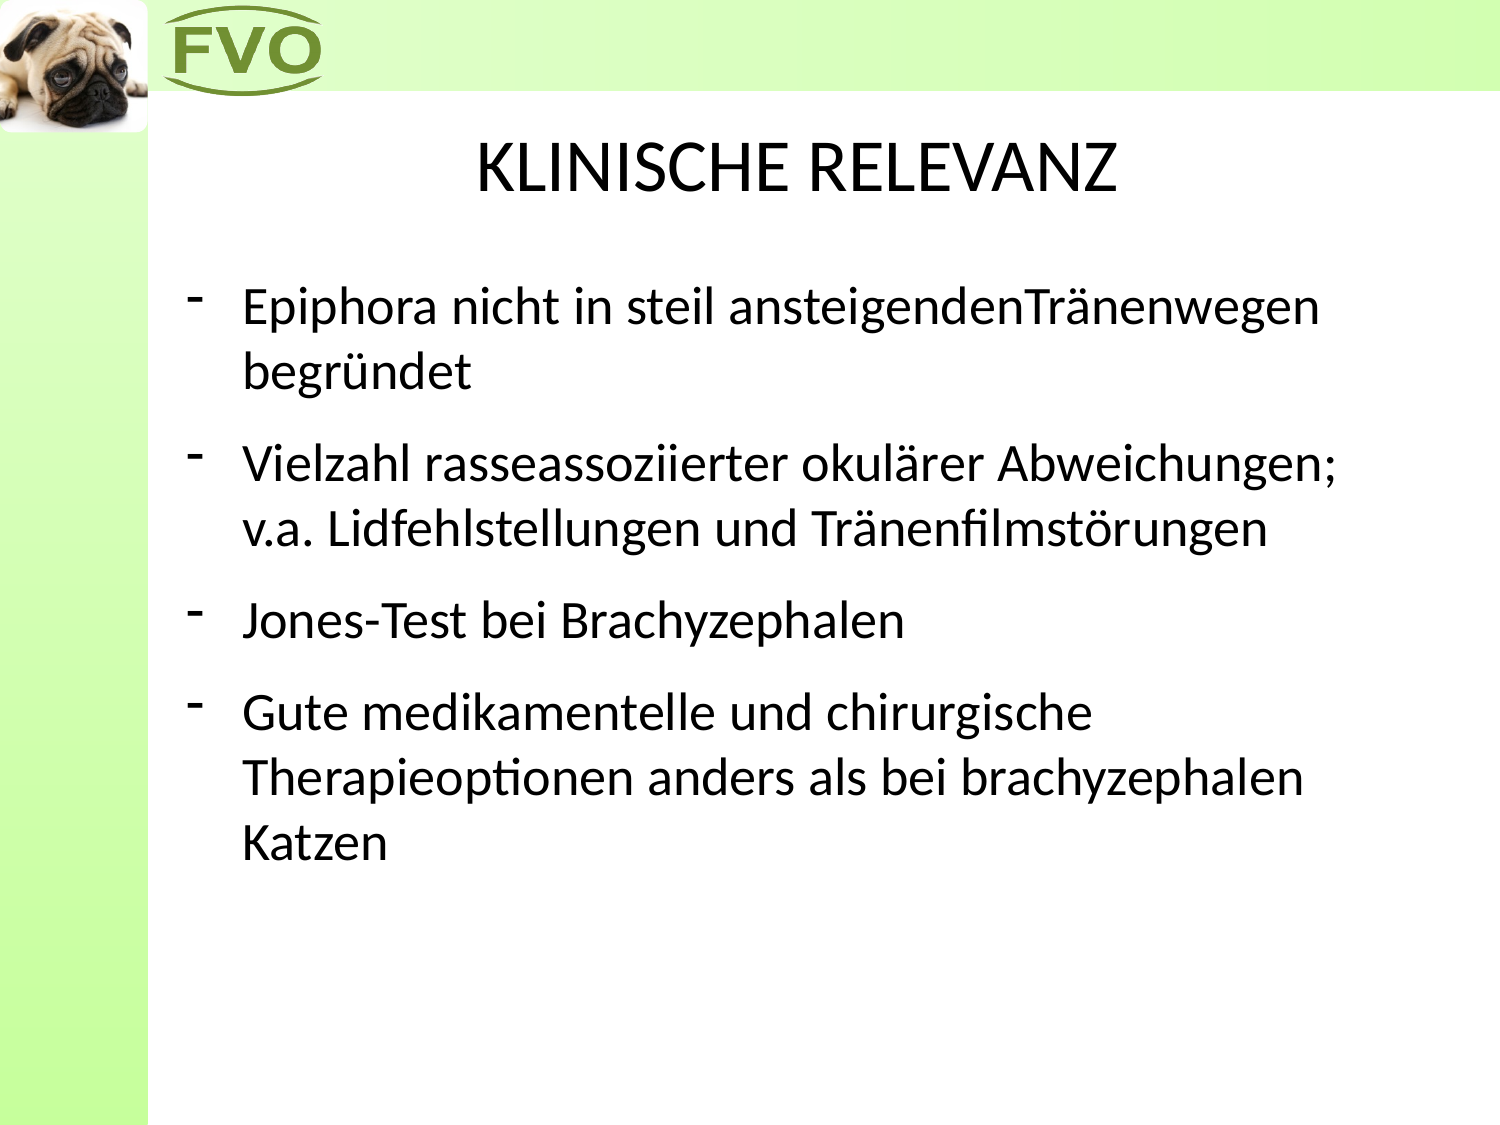

# KLINISCHE RELEVANZ
Epiphora nicht in steil ansteigendenTränenwegen begründet
Vielzahl rasseassoziierter okulärer Abweichungen; v.a. Lidfehlstellungen und Tränenfilmstörungen
Jones-Test bei Brachyzephalen
Gute medikamentelle und chirurgische Therapieoptionen anders als bei brachyzephalen Katzen